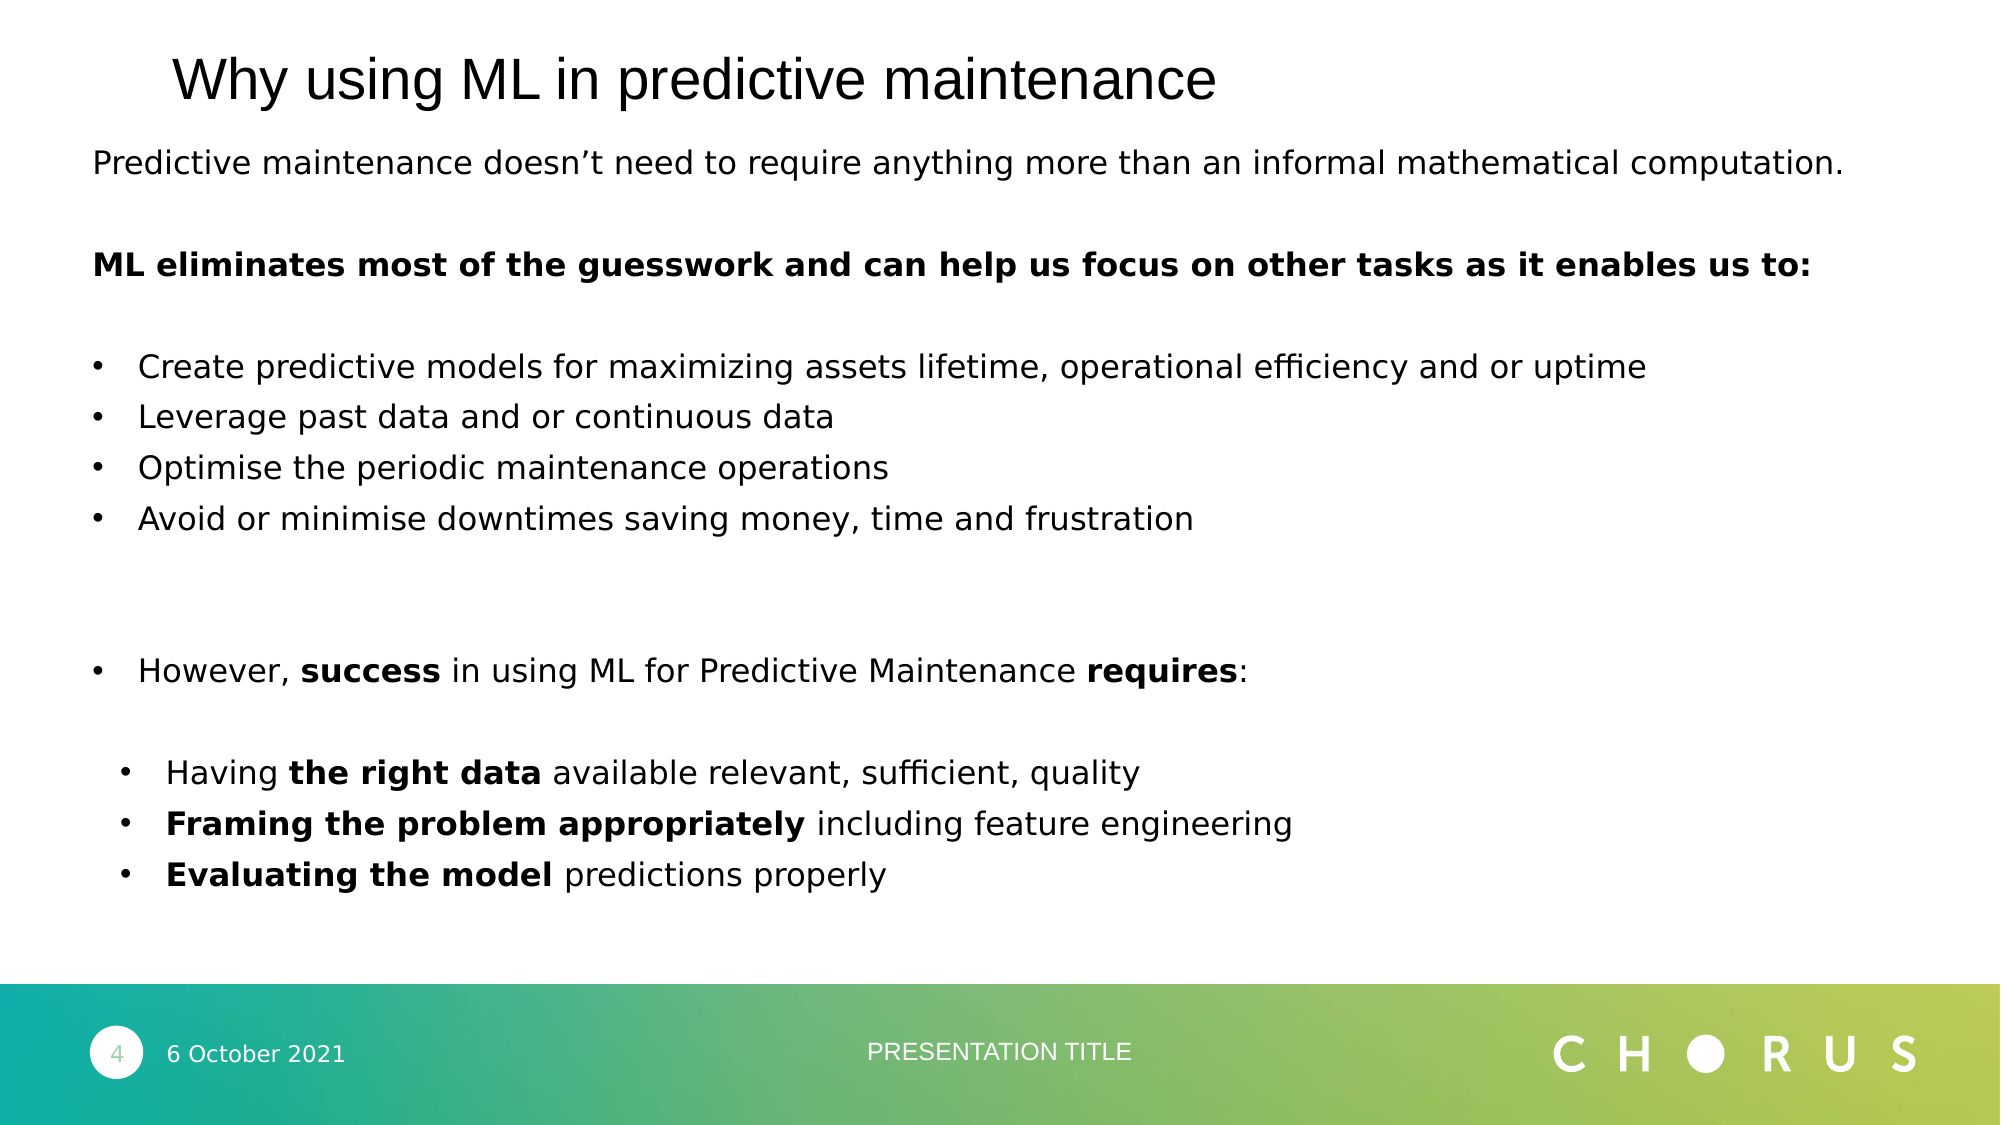

Why using ML in predictive maintenance

Predictive maintenance doesn’t need to require anything more than an informal mathematical computation.

ML eliminates most of the guesswork and can help us focus on other tasks as it enables us to:

Create predictive models for maximizing assets lifetime, operational efficiency and or uptime
Leverage past data and or continuous data
Optimise the periodic maintenance operations
Avoid or minimise downtimes saving money, time and frustration

However, success in using ML for Predictive Maintenance requires:​

Having the right data available relevant, sufficient, quality​
Framing the problem appropriately including feature engineering​
Evaluating the model predictions properly
Presentation Title
4
6 October 2021